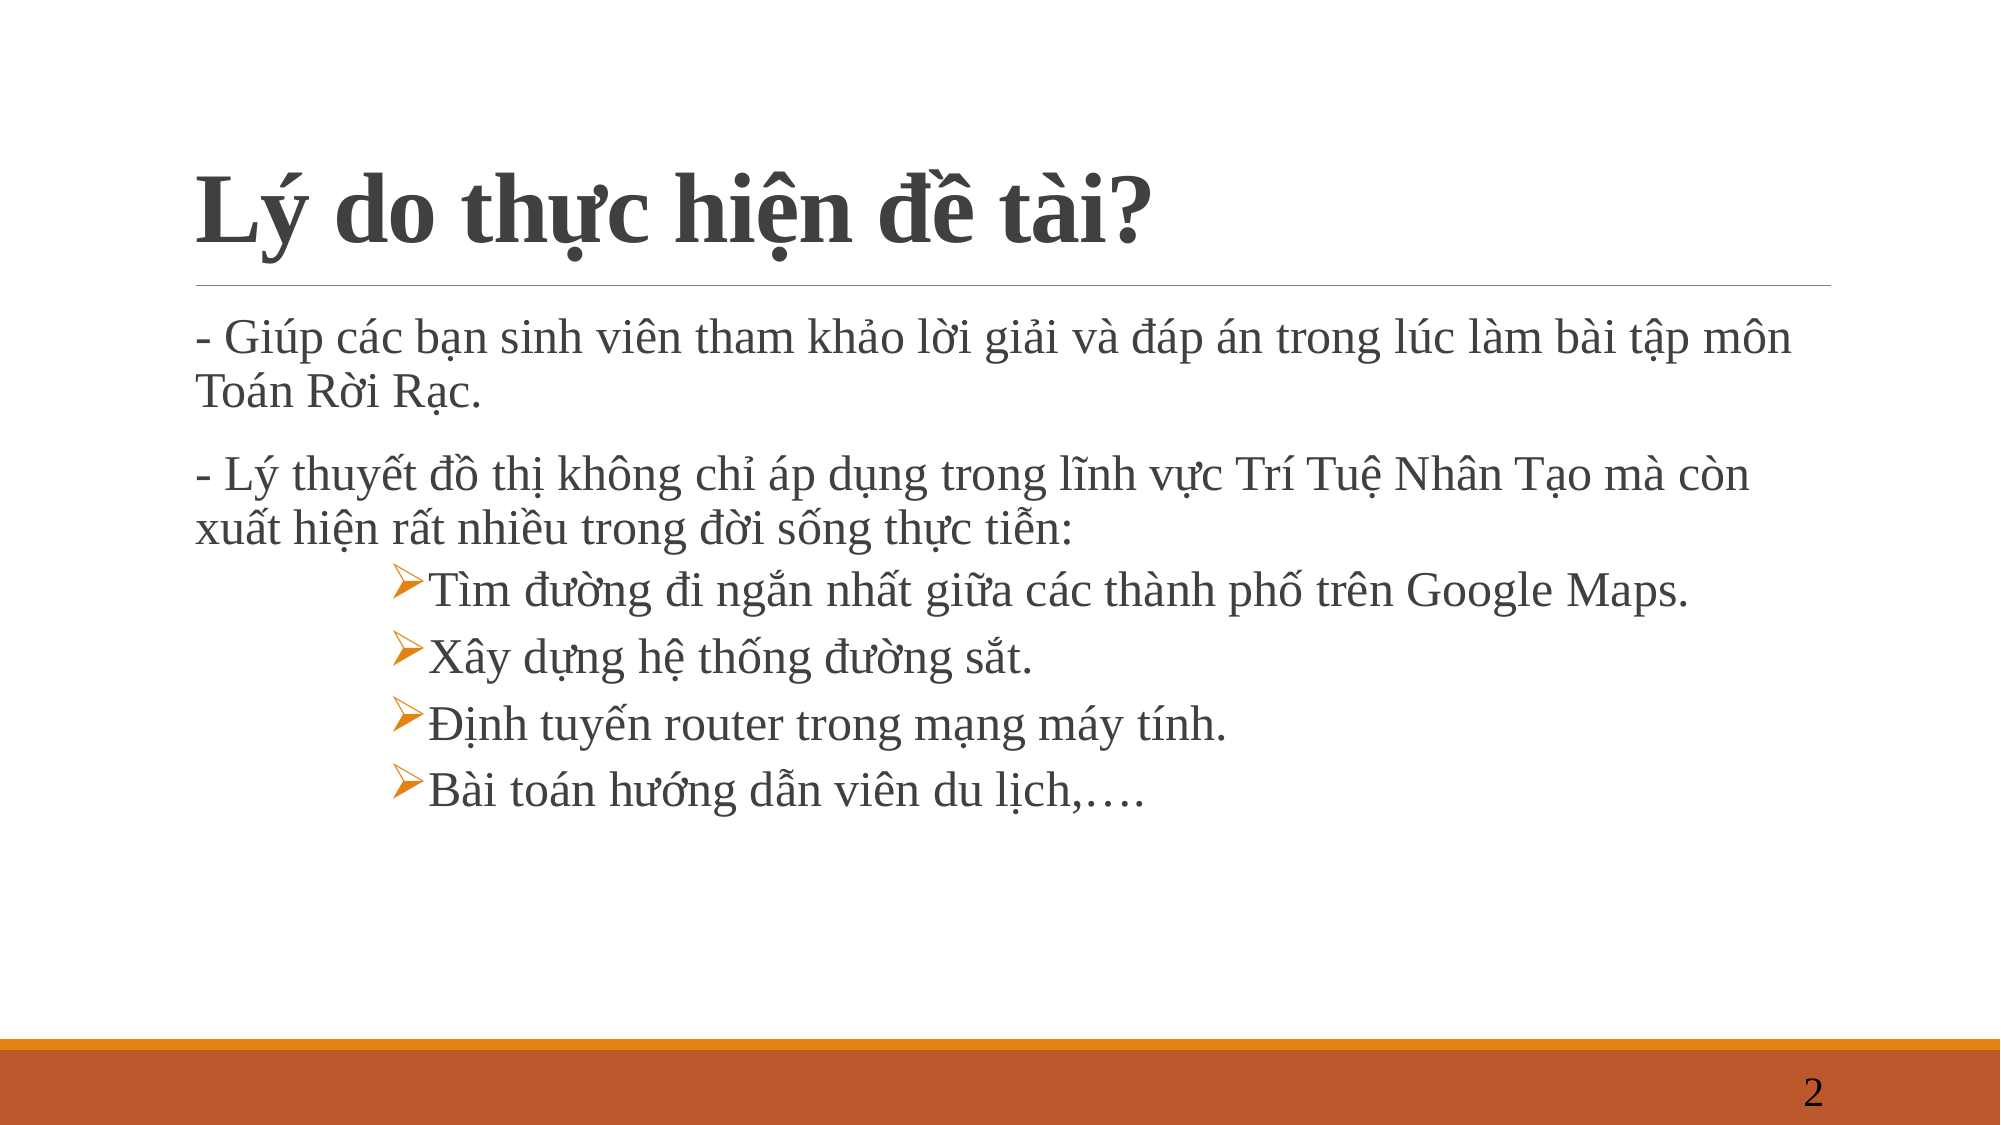

# Lý do thực hiện đề tài?
- Giúp các bạn sinh viên tham khảo lời giải và đáp án trong lúc làm bài tập môn Toán Rời Rạc.
- Lý thuyết đồ thị không chỉ áp dụng trong lĩnh vực Trí Tuệ Nhân Tạo mà còn xuất hiện rất nhiều trong đời sống thực tiễn:
Tìm đường đi ngắn nhất giữa các thành phố trên Google Maps.
Xây dựng hệ thống đường sắt.
Định tuyến router trong mạng máy tính.
Bài toán hướng dẫn viên du lịch,….
2